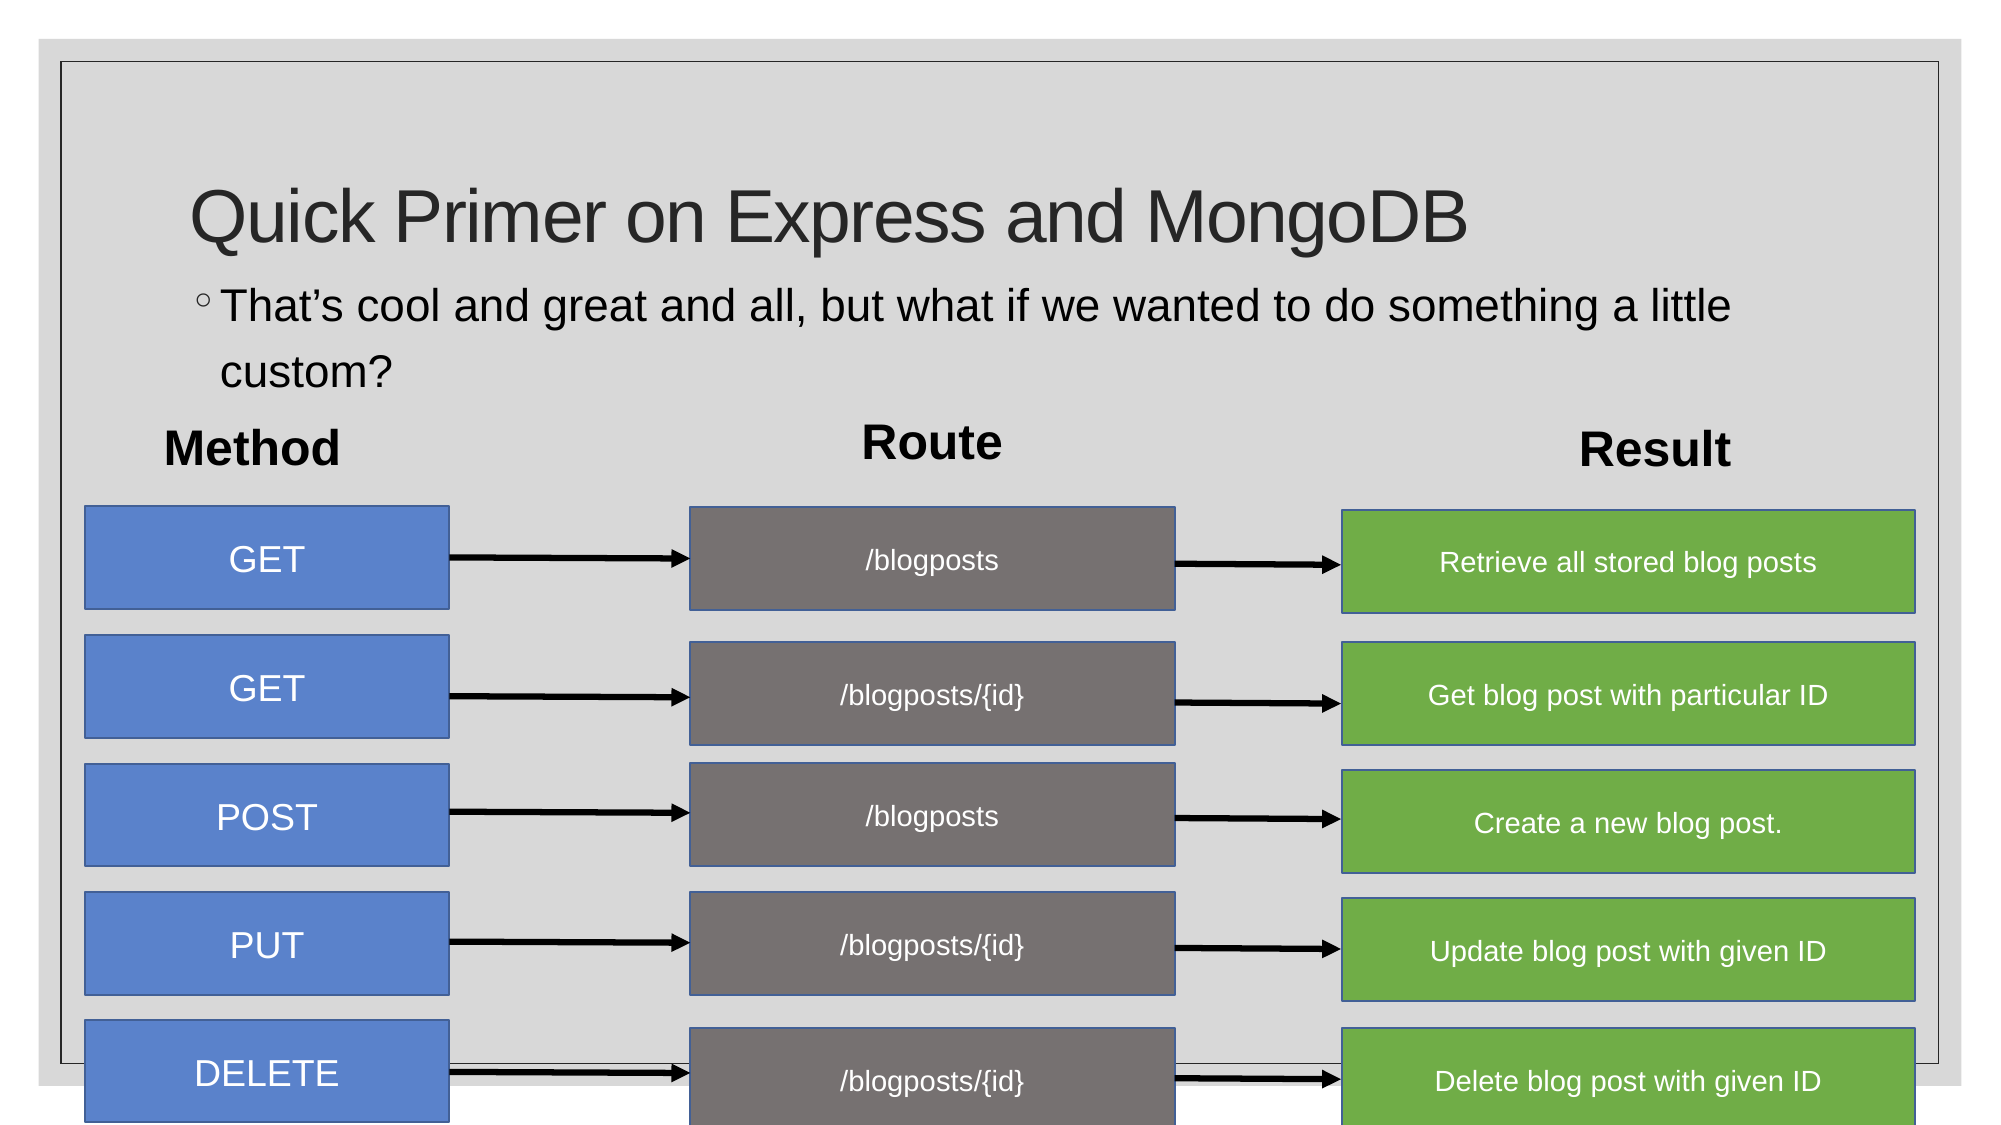

# Quick Primer on Express and MongoDB
That’s cool and great and all, but what if we wanted to do something a little custom?

Route
Method
Result
GET
/blogposts
Retrieve all stored blog posts
GET
Get blog post with particular ID
/blogposts/{id}
/blogposts
POST
Create a new blog post.
PUT
/blogposts/{id}
Update blog post with given ID
DELETE
/blogposts/{id}
Delete blog post with given ID